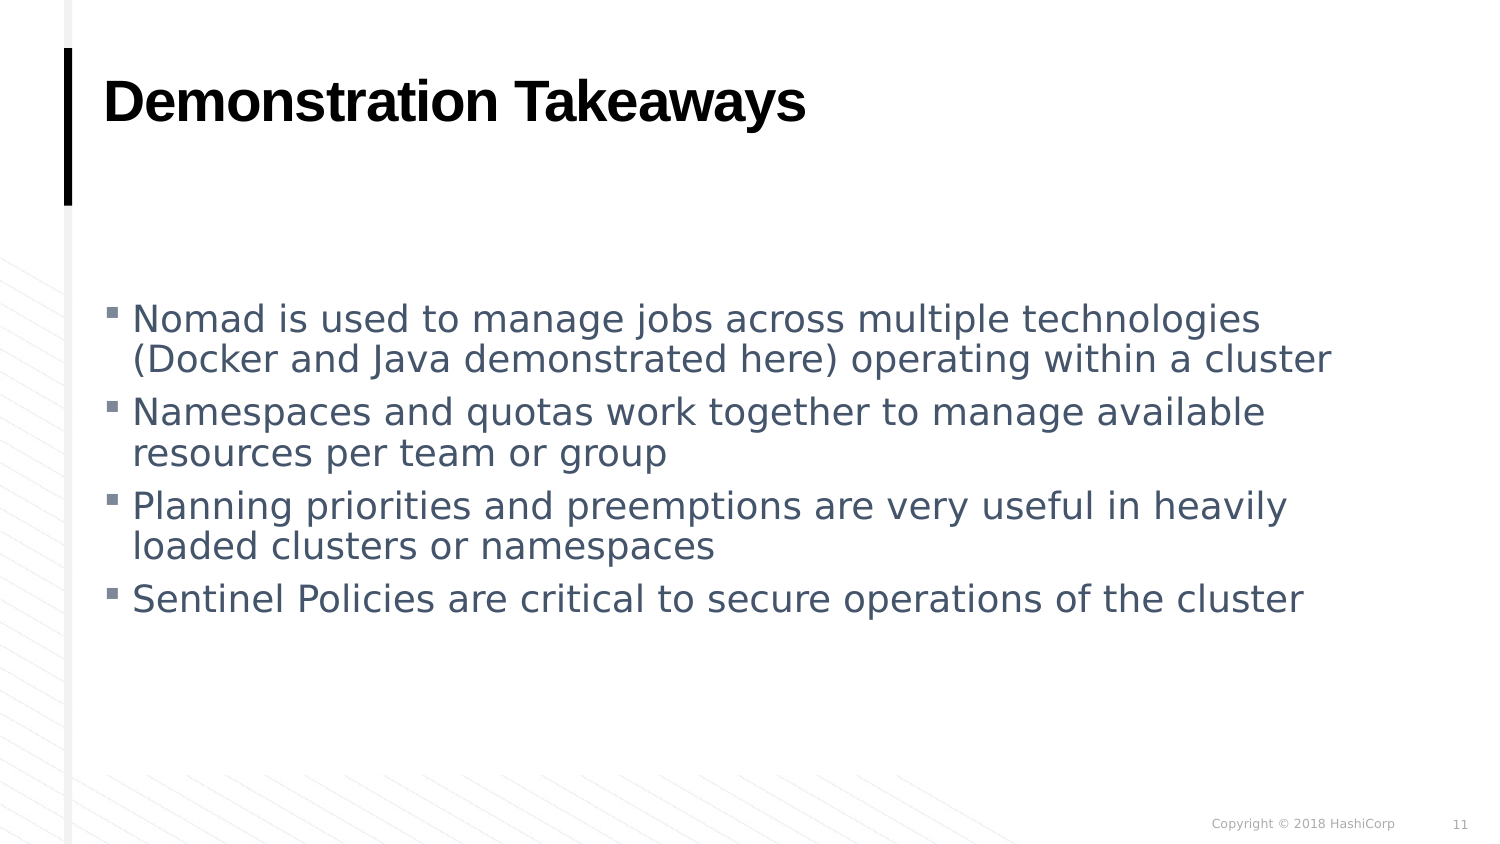

# Demonstration Takeaways

Nomad is used to manage jobs across multiple technologies (Docker and Java demonstrated here) operating within a cluster
Namespaces and quotas work together to manage available resources per team or group
Planning priorities and preemptions are very useful in heavily loaded clusters or namespaces
Sentinel Policies are critical to secure operations of the cluster
11